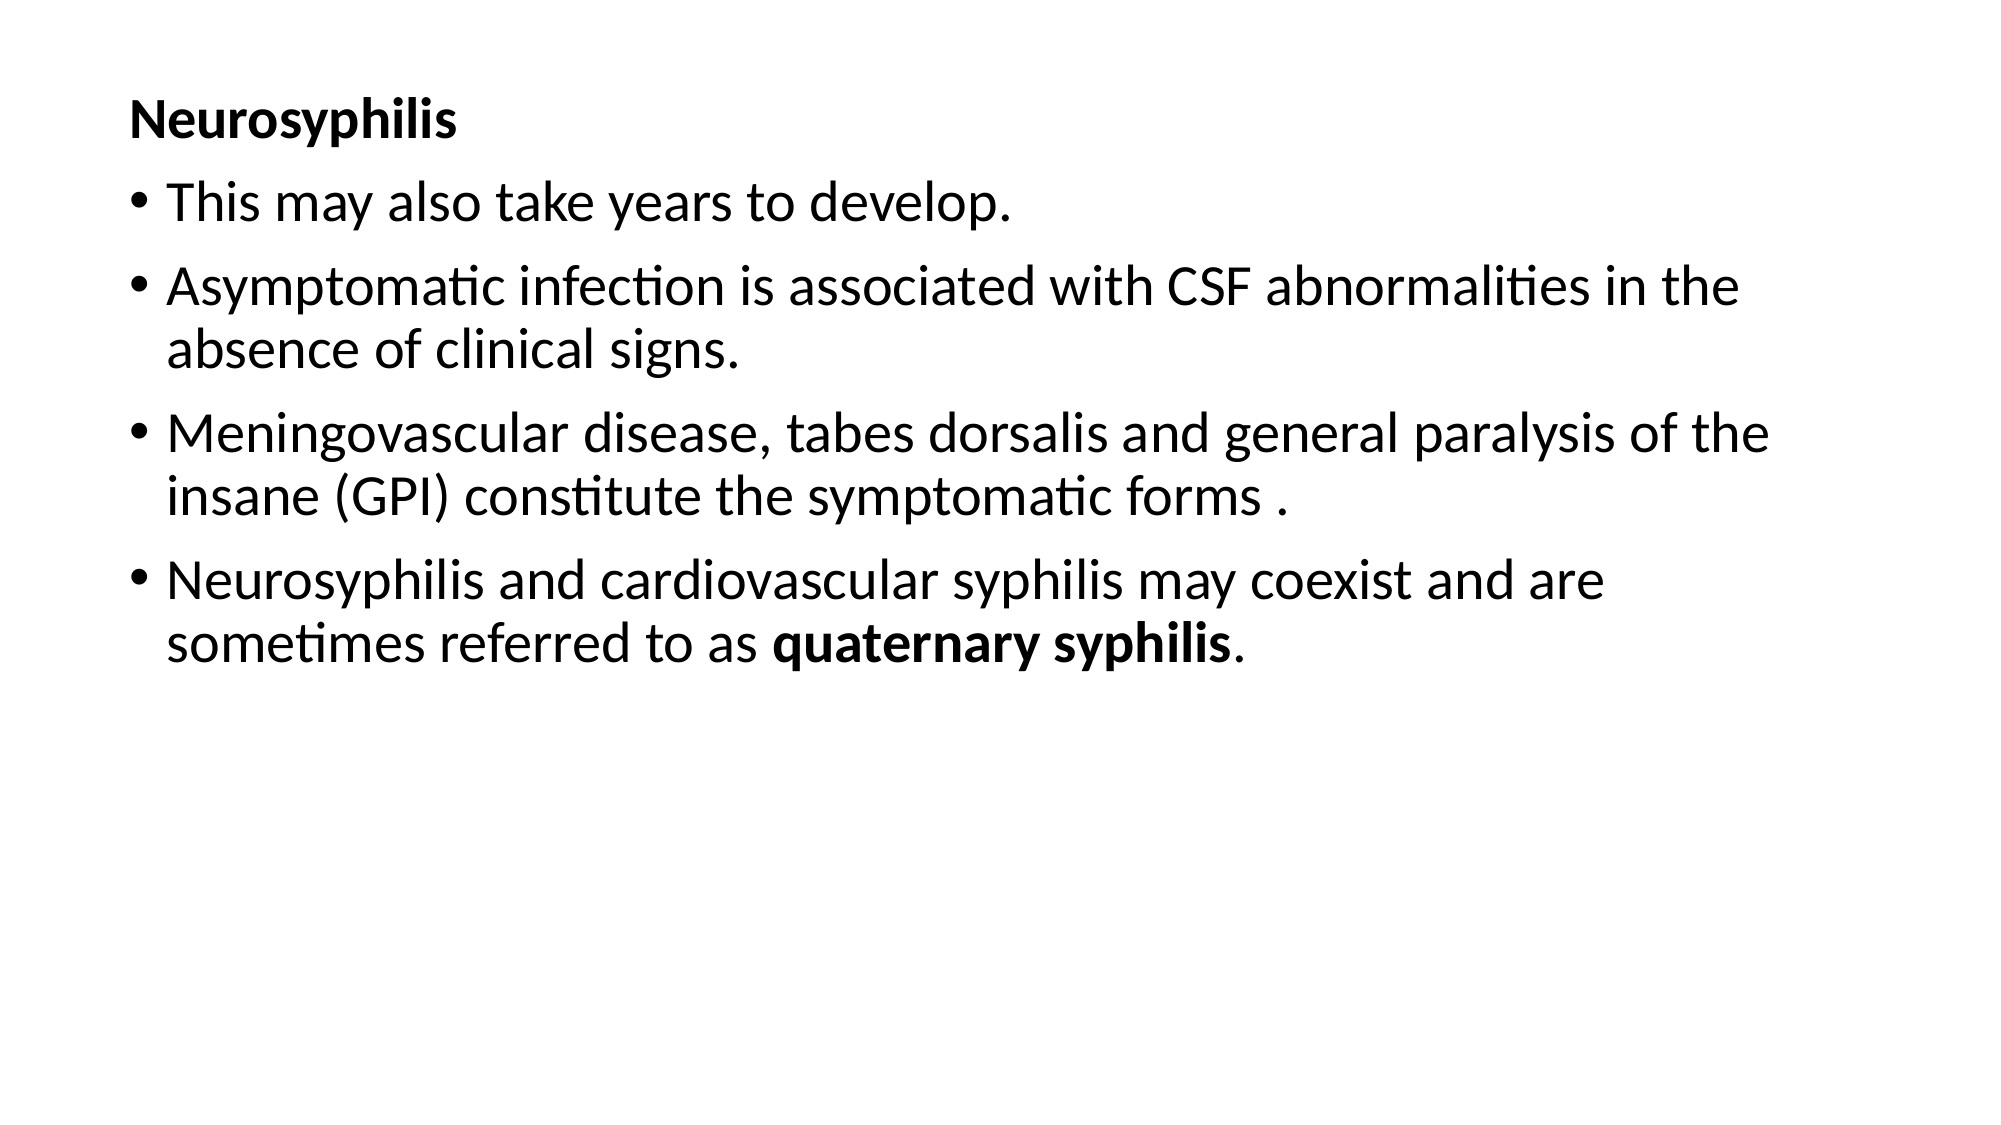

Neurosyphilis
This may also take years to develop.
Asymptomatic infection is associated with CSF abnormalities in the absence of clinical signs.
Meningovascular disease, tabes dorsalis and general paralysis of the insane (GPI) constitute the symptomatic forms .
Neurosyphilis and cardiovascular syphilis may coexist and are sometimes referred to as quaternary syphilis.